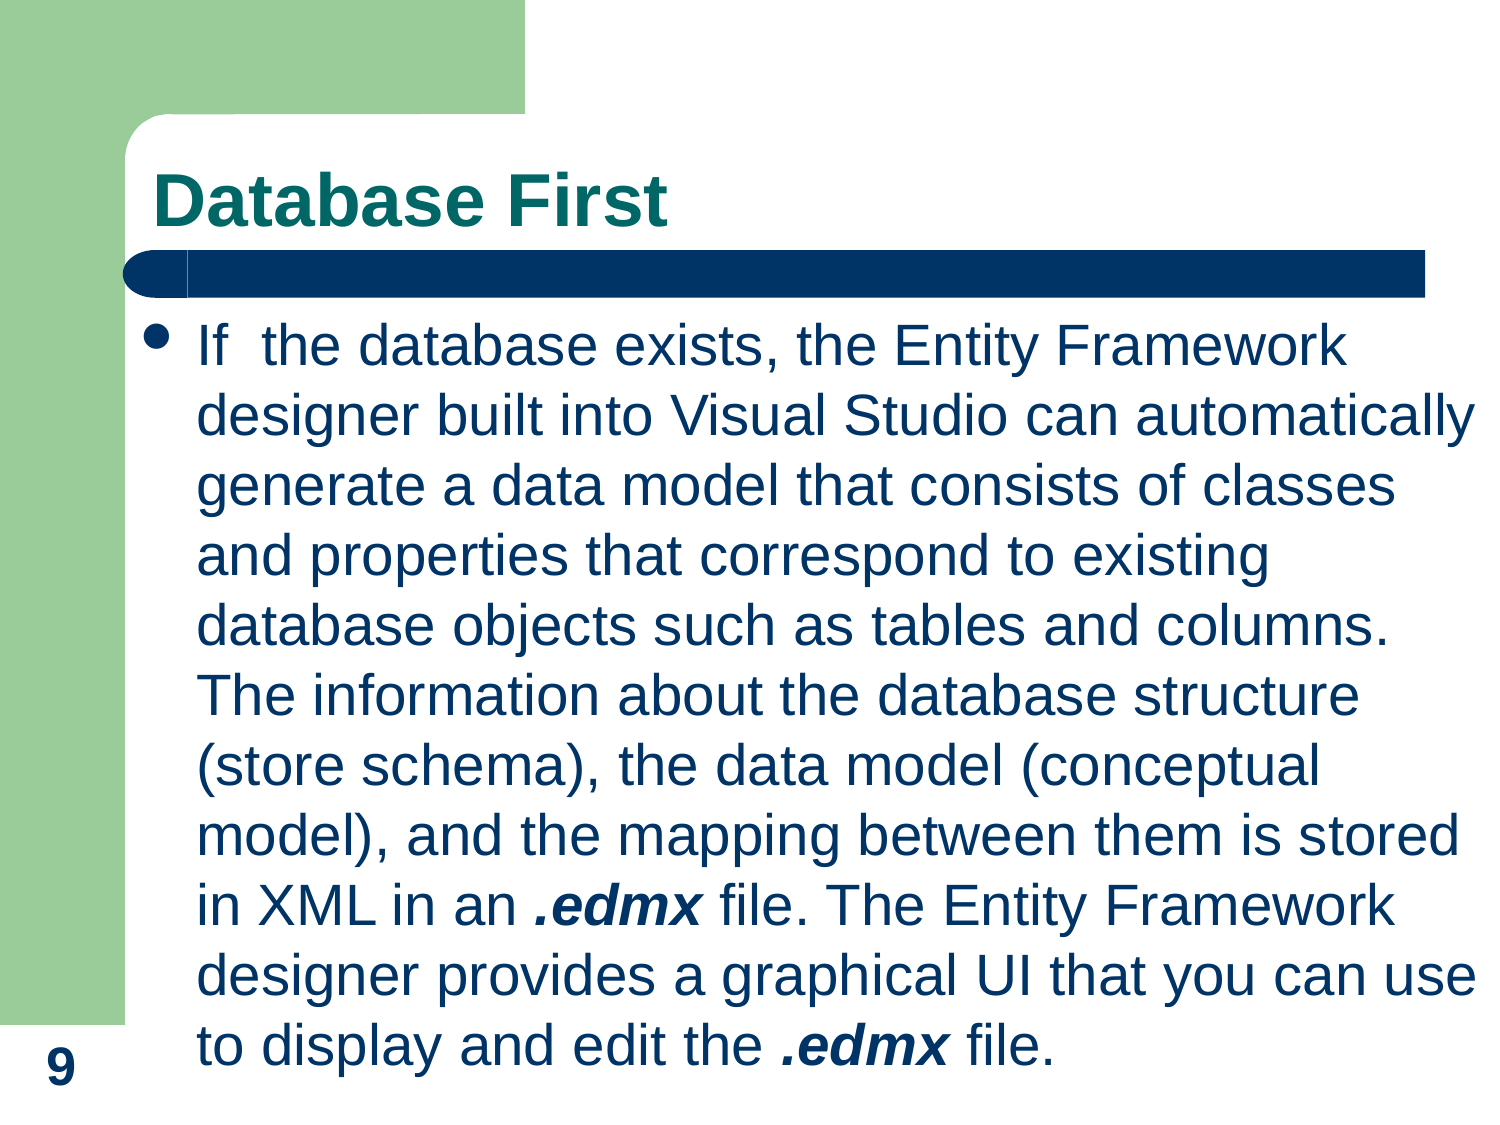

# Database First
If  the database exists, the Entity Framework designer built into Visual Studio can automatically generate a data model that consists of classes and properties that correspond to existing database objects such as tables and columns. The information about the database structure (store schema), the data model (conceptual model), and the mapping between them is stored in XML in an .edmx file. The Entity Framework designer provides a graphical UI that you can use to display and edit the .edmx file.

9